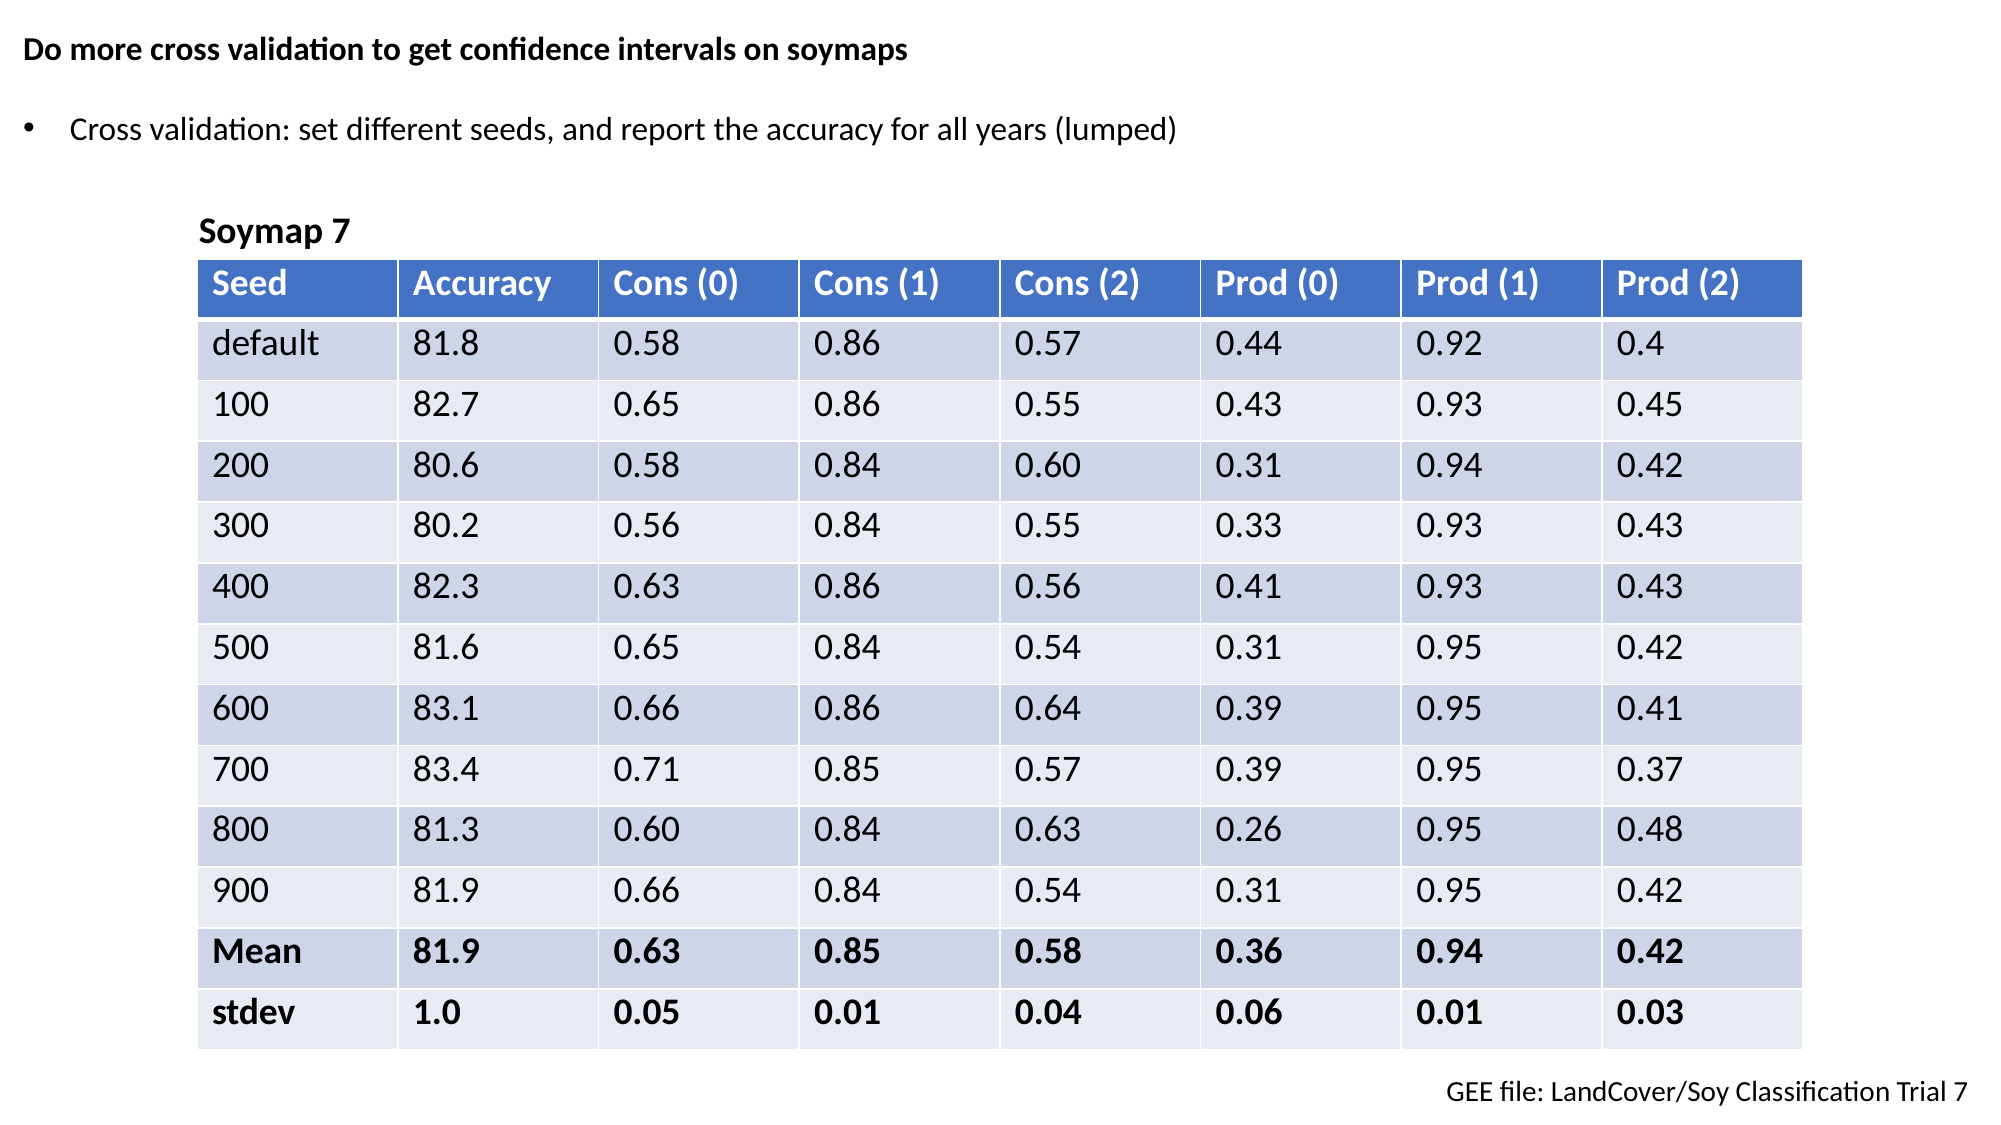

Do more cross validation to get confidence intervals on soymaps

Cross validation: set different seeds, and report the accuracy for all years (lumped)
Soymap 7
| Seed | Accuracy | Cons (0) | Cons (1) | Cons (2) | Prod (0) | Prod (1) | Prod (2) |
| --- | --- | --- | --- | --- | --- | --- | --- |
| default | 81.8 | 0.58 | 0.86 | 0.57 | 0.44 | 0.92 | 0.4 |
| 100 | 82.7 | 0.65 | 0.86 | 0.55 | 0.43 | 0.93 | 0.45 |
| 200 | 80.6 | 0.58 | 0.84 | 0.60 | 0.31 | 0.94 | 0.42 |
| 300 | 80.2 | 0.56 | 0.84 | 0.55 | 0.33 | 0.93 | 0.43 |
| 400 | 82.3 | 0.63 | 0.86 | 0.56 | 0.41 | 0.93 | 0.43 |
| 500 | 81.6 | 0.65 | 0.84 | 0.54 | 0.31 | 0.95 | 0.42 |
| 600 | 83.1 | 0.66 | 0.86 | 0.64 | 0.39 | 0.95 | 0.41 |
| 700 | 83.4 | 0.71 | 0.85 | 0.57 | 0.39 | 0.95 | 0.37 |
| 800 | 81.3 | 0.60 | 0.84 | 0.63 | 0.26 | 0.95 | 0.48 |
| 900 | 81.9 | 0.66 | 0.84 | 0.54 | 0.31 | 0.95 | 0.42 |
| Mean | 81.9 | 0.63 | 0.85 | 0.58 | 0.36 | 0.94 | 0.42 |
| stdev | 1.0 | 0.05 | 0.01 | 0.04 | 0.06 | 0.01 | 0.03 |
GEE file: LandCover/Soy Classification Trial 7